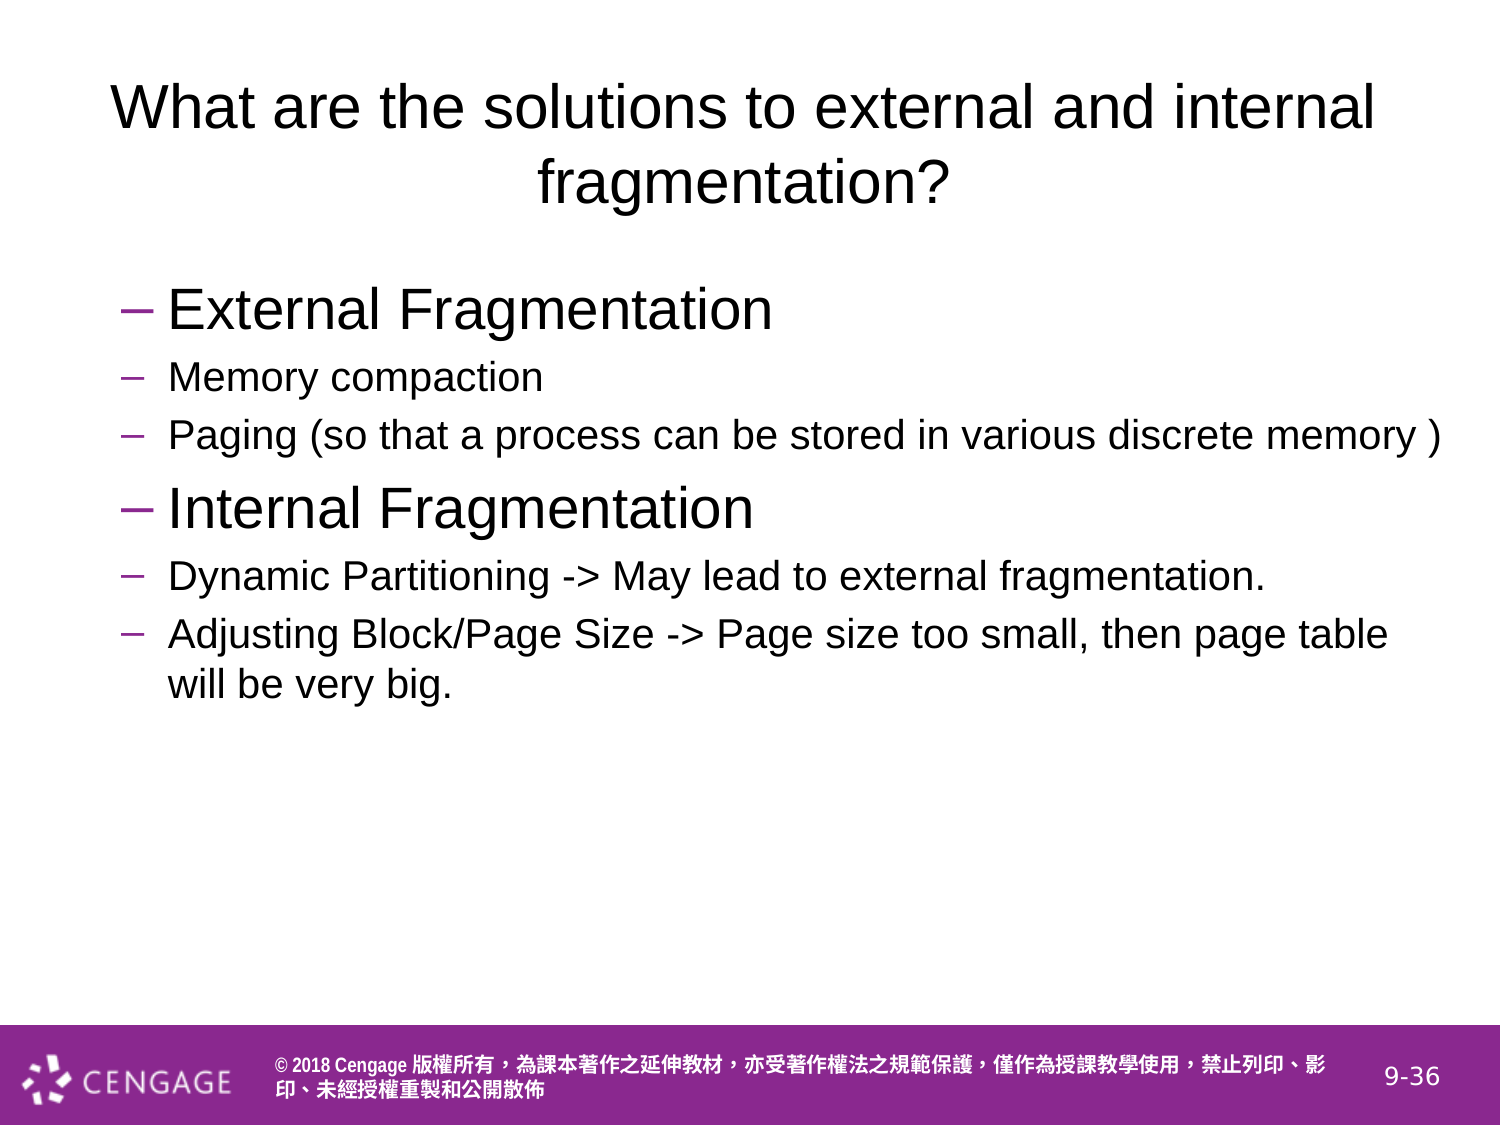

# What are the solutions to external and internal fragmentation?

External Fragmentation
Memory compaction
Paging (so that a process can be stored in various discrete memory )
Internal Fragmentation
Dynamic Partitioning -> May lead to external fragmentation.
Adjusting Block/Page Size -> Page size too small, then page table will be very big.